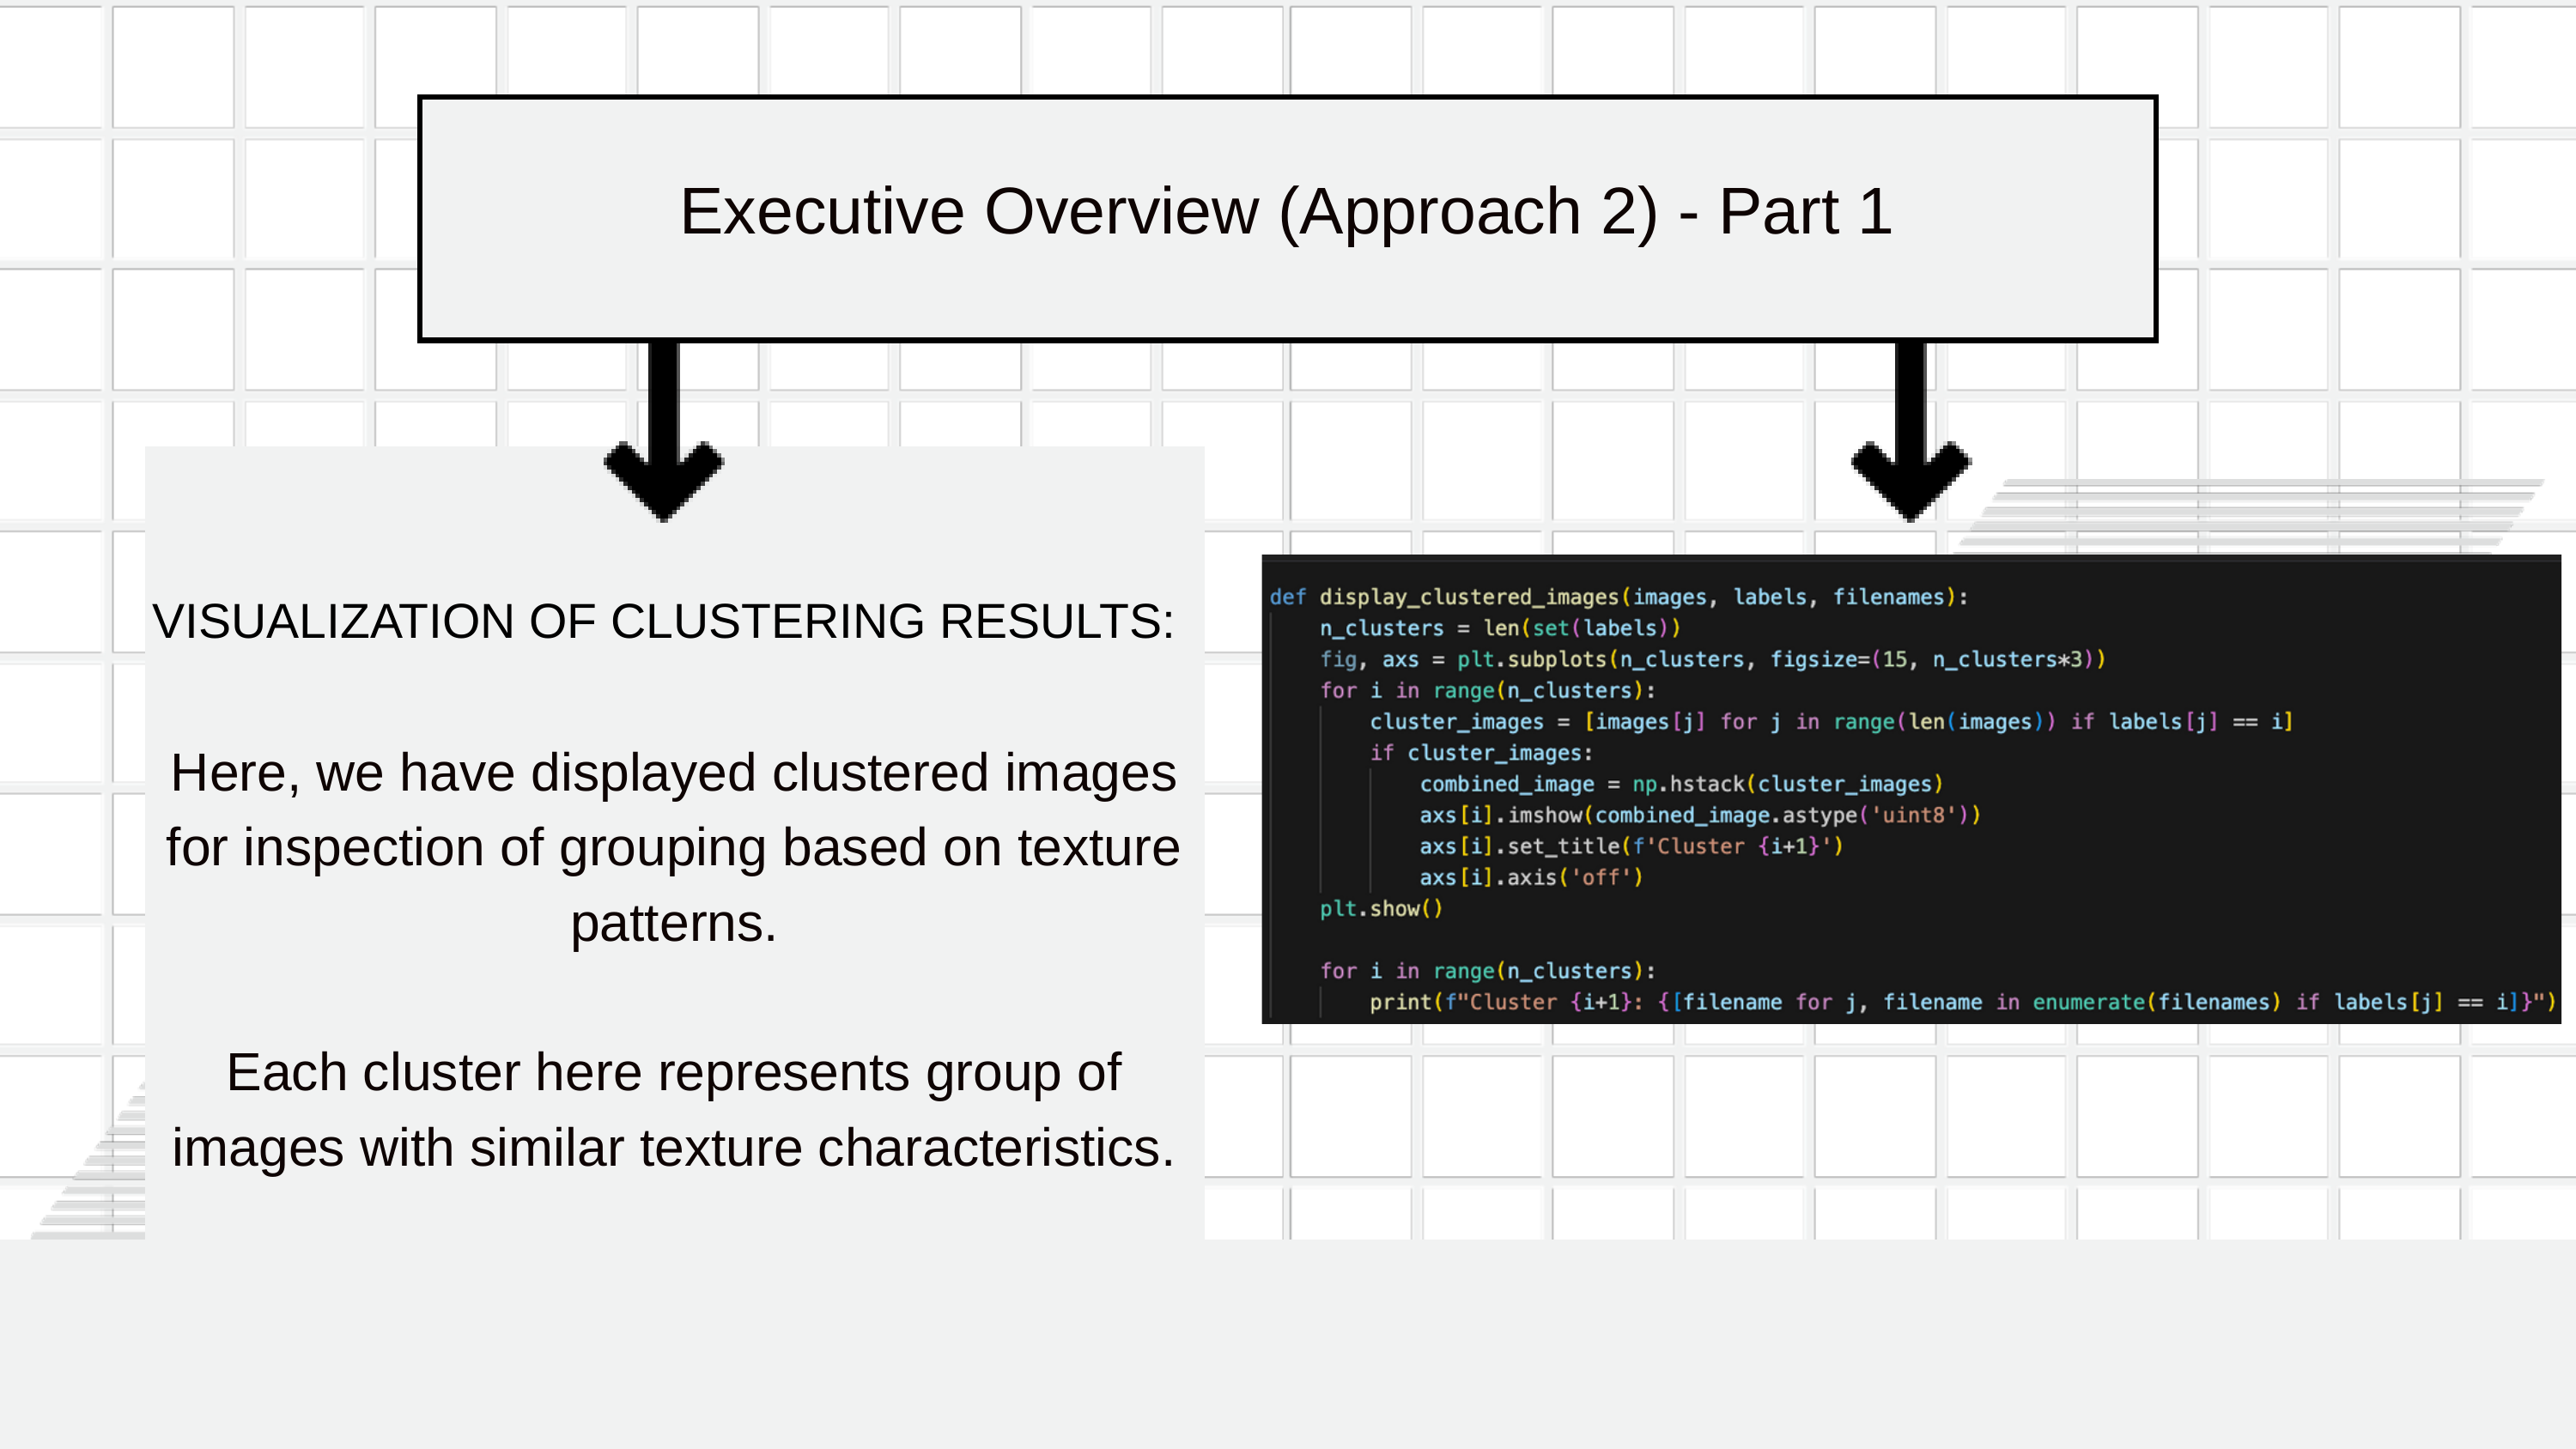

Executive Overview (Approach 2) - Part 1

Here, we have displayed clustered images for inspection of grouping based on texture patterns.

Each cluster here represents group of images with similar texture characteristics.

VISUALIZATION OF CLUSTERING RESULTS: